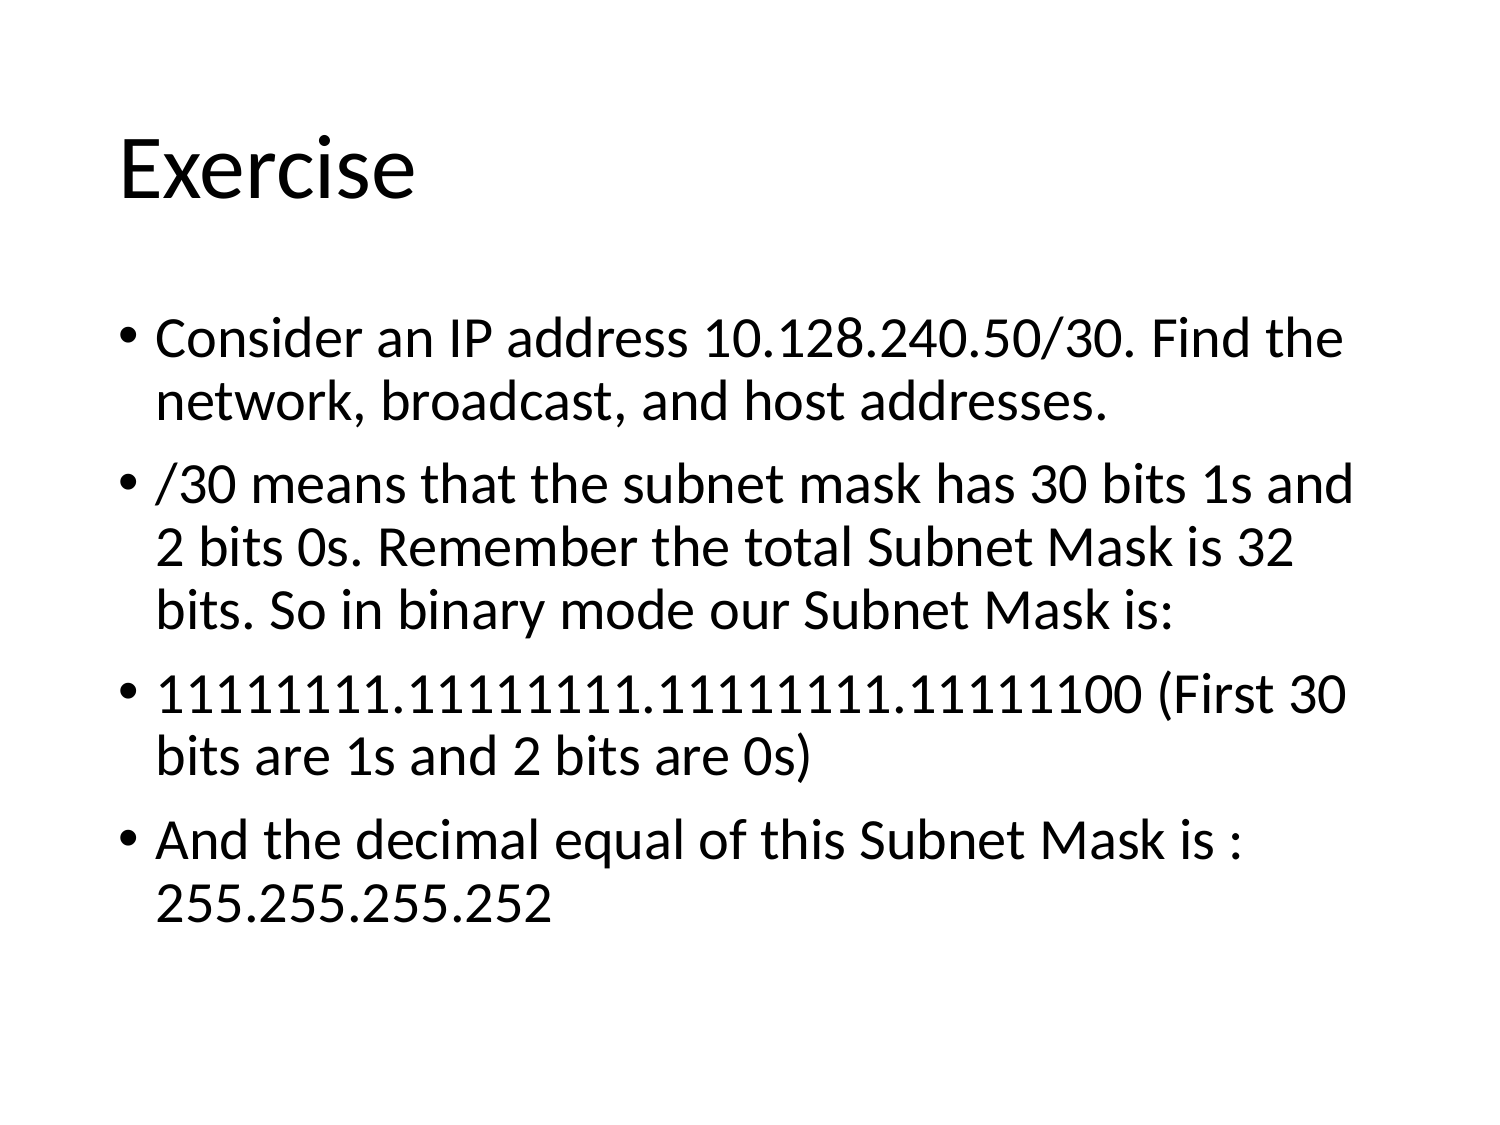

# Exercise
Consider an IP address 10.128.240.50/30. Find the network, broadcast, and host addresses.
/30 means that the subnet mask has 30 bits 1s and 2 bits 0s. Remember the total Subnet Mask is 32 bits. So in binary mode our Subnet Mask is:
11111111.11111111.11111111.11111100 (First 30 bits are 1s and 2 bits are 0s)
And the decimal equal of this Subnet Mask is : 255.255.255.252